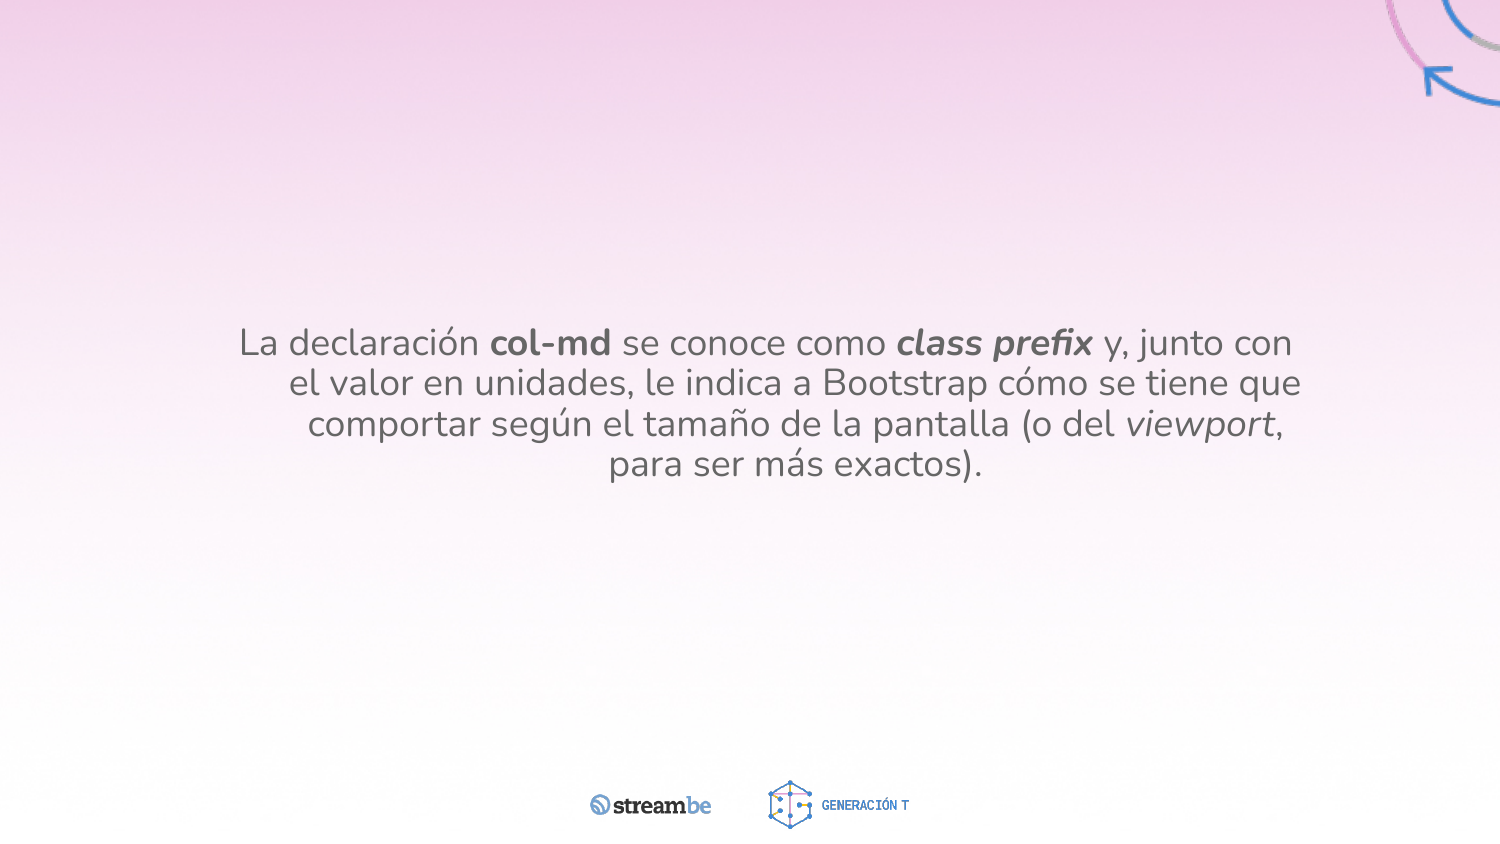

#
La declaración col-md se conoce como class prefix y, junto con el valor en unidades, le indica a Bootstrap cómo se tiene que comportar según el tamaño de la pantalla (o del viewport, para ser más exactos).